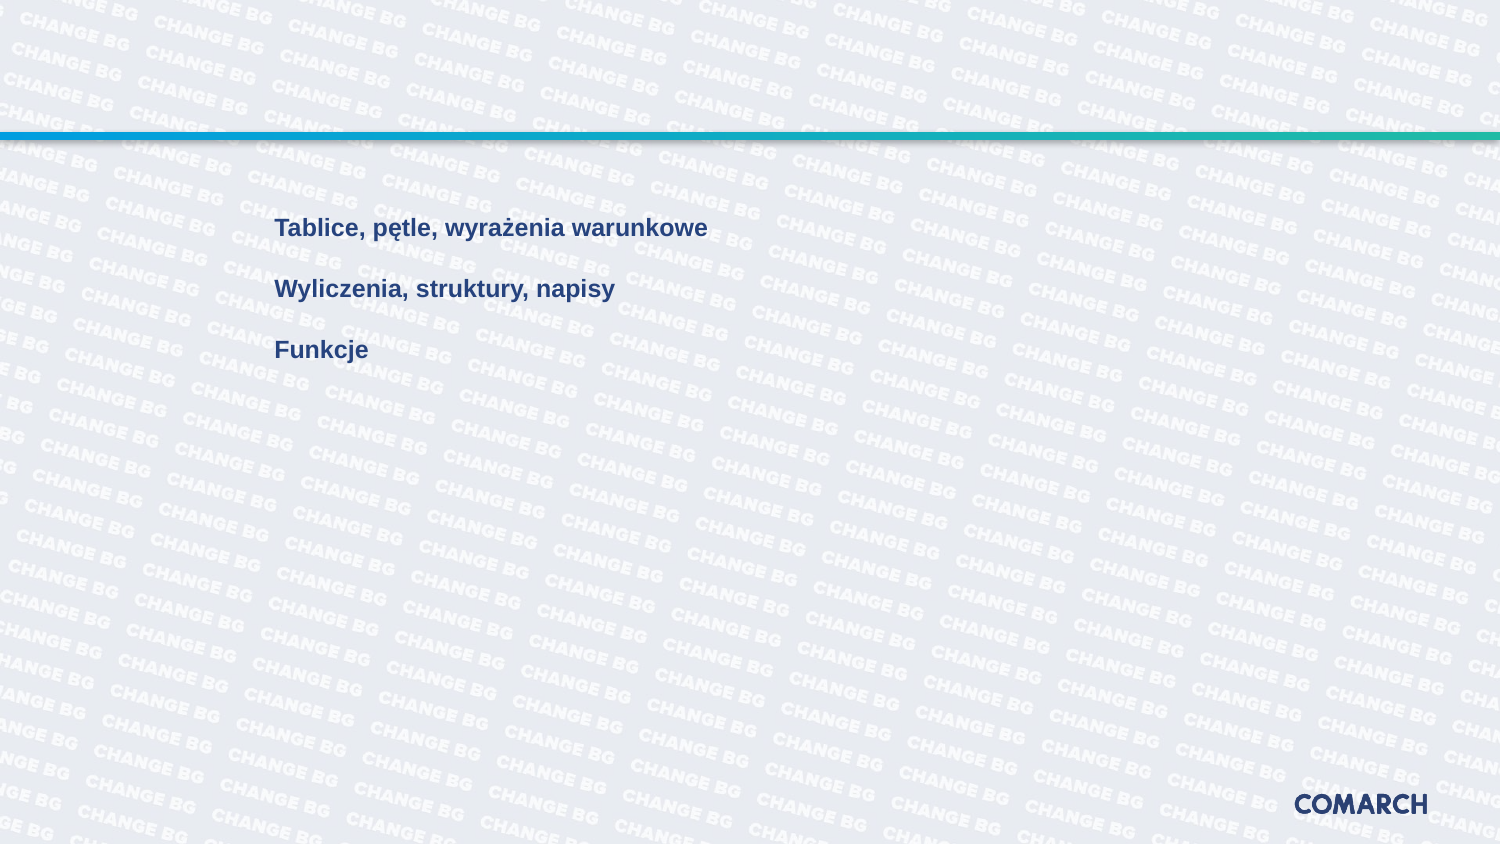

#

Tablice, pętle, wyrażenia warunkowe

Wyliczenia, struktury, napisy

Funkcje